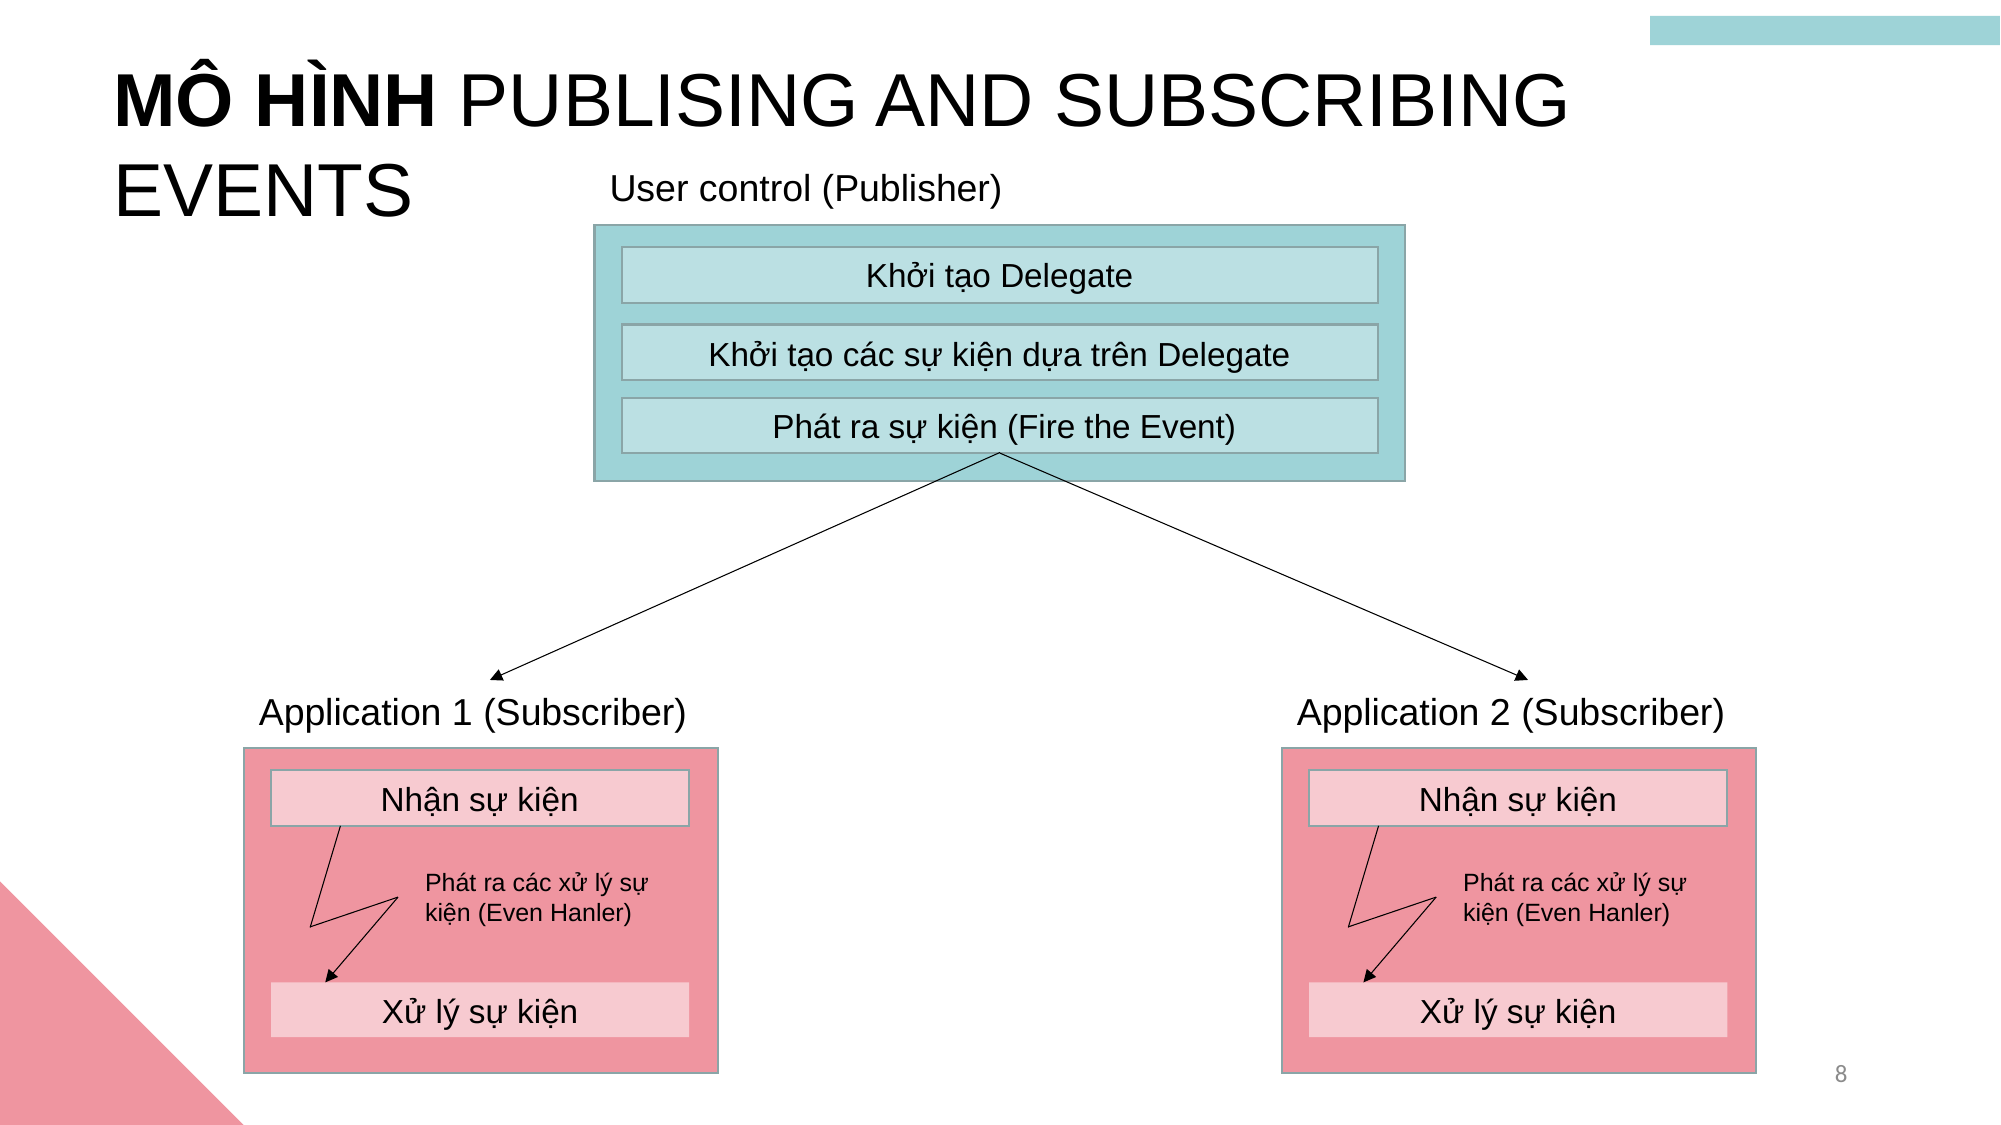

MÔ HÌNH PUBLISING AND SUBSCRIBING EVENTS
User control (Publisher)

Khởi tạo Delegate

Khởi tạo các sự kiện dựa trên Delegate

 Phát ra sự kiện (Fire the Event)
Application 1 (Subscriber)
Application 2 (Subscriber)

Nhận sự kiện

Nhận sự kiện
Phát ra các xử lý sự kiện (Even Hanler)
Phát ra các xử lý sự kiện (Even Hanler)

Xử lý sự kiện
Xử lý sự kiện
8